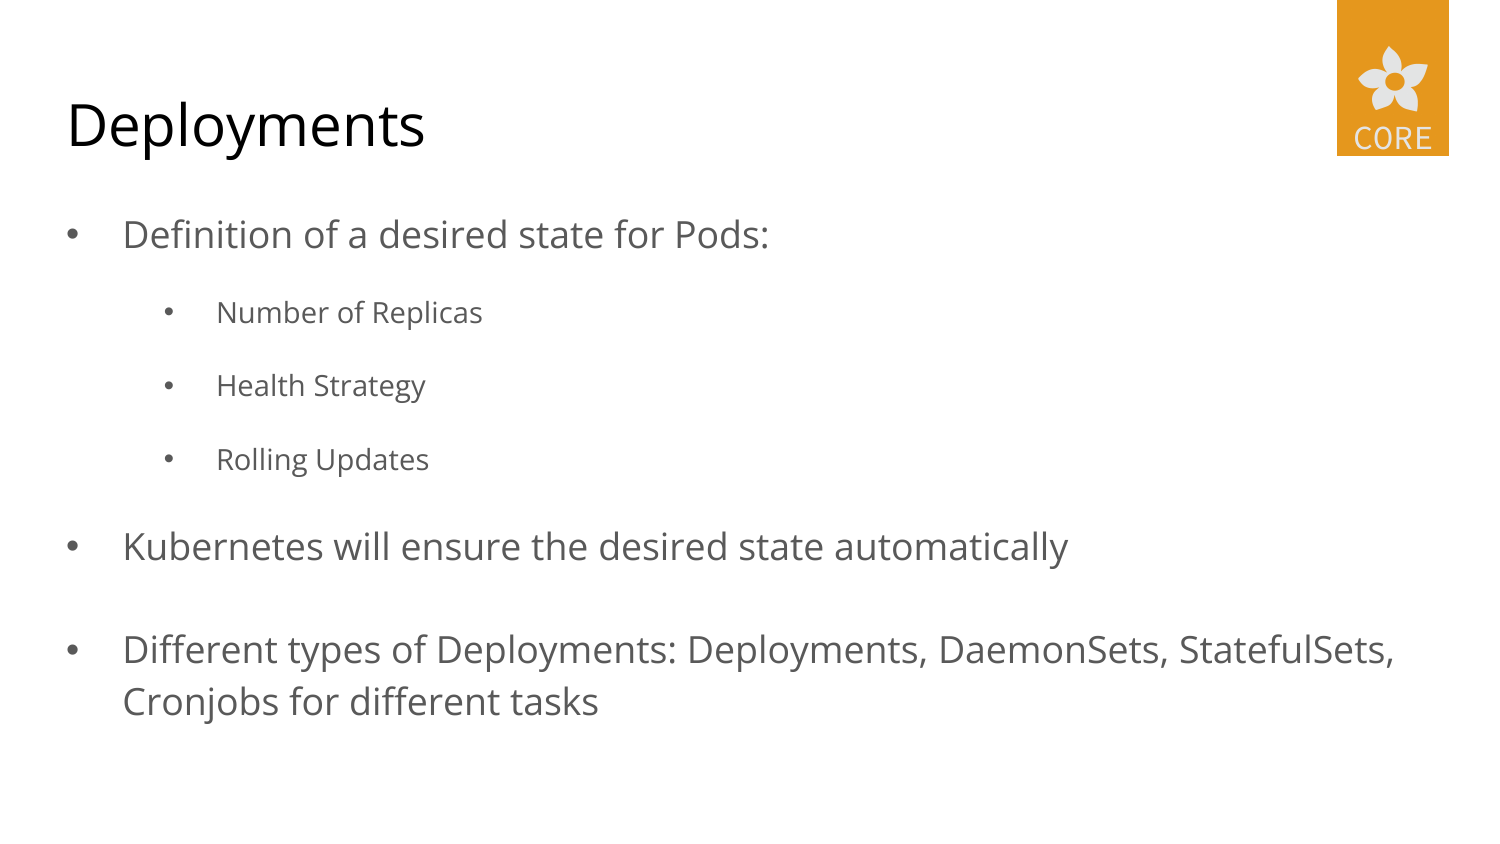

# Deployments
Definition of a desired state for Pods:
Number of Replicas
Health Strategy
Rolling Updates
Kubernetes will ensure the desired state automatically
Different types of Deployments: Deployments, DaemonSets, StatefulSets, Cronjobs for different tasks